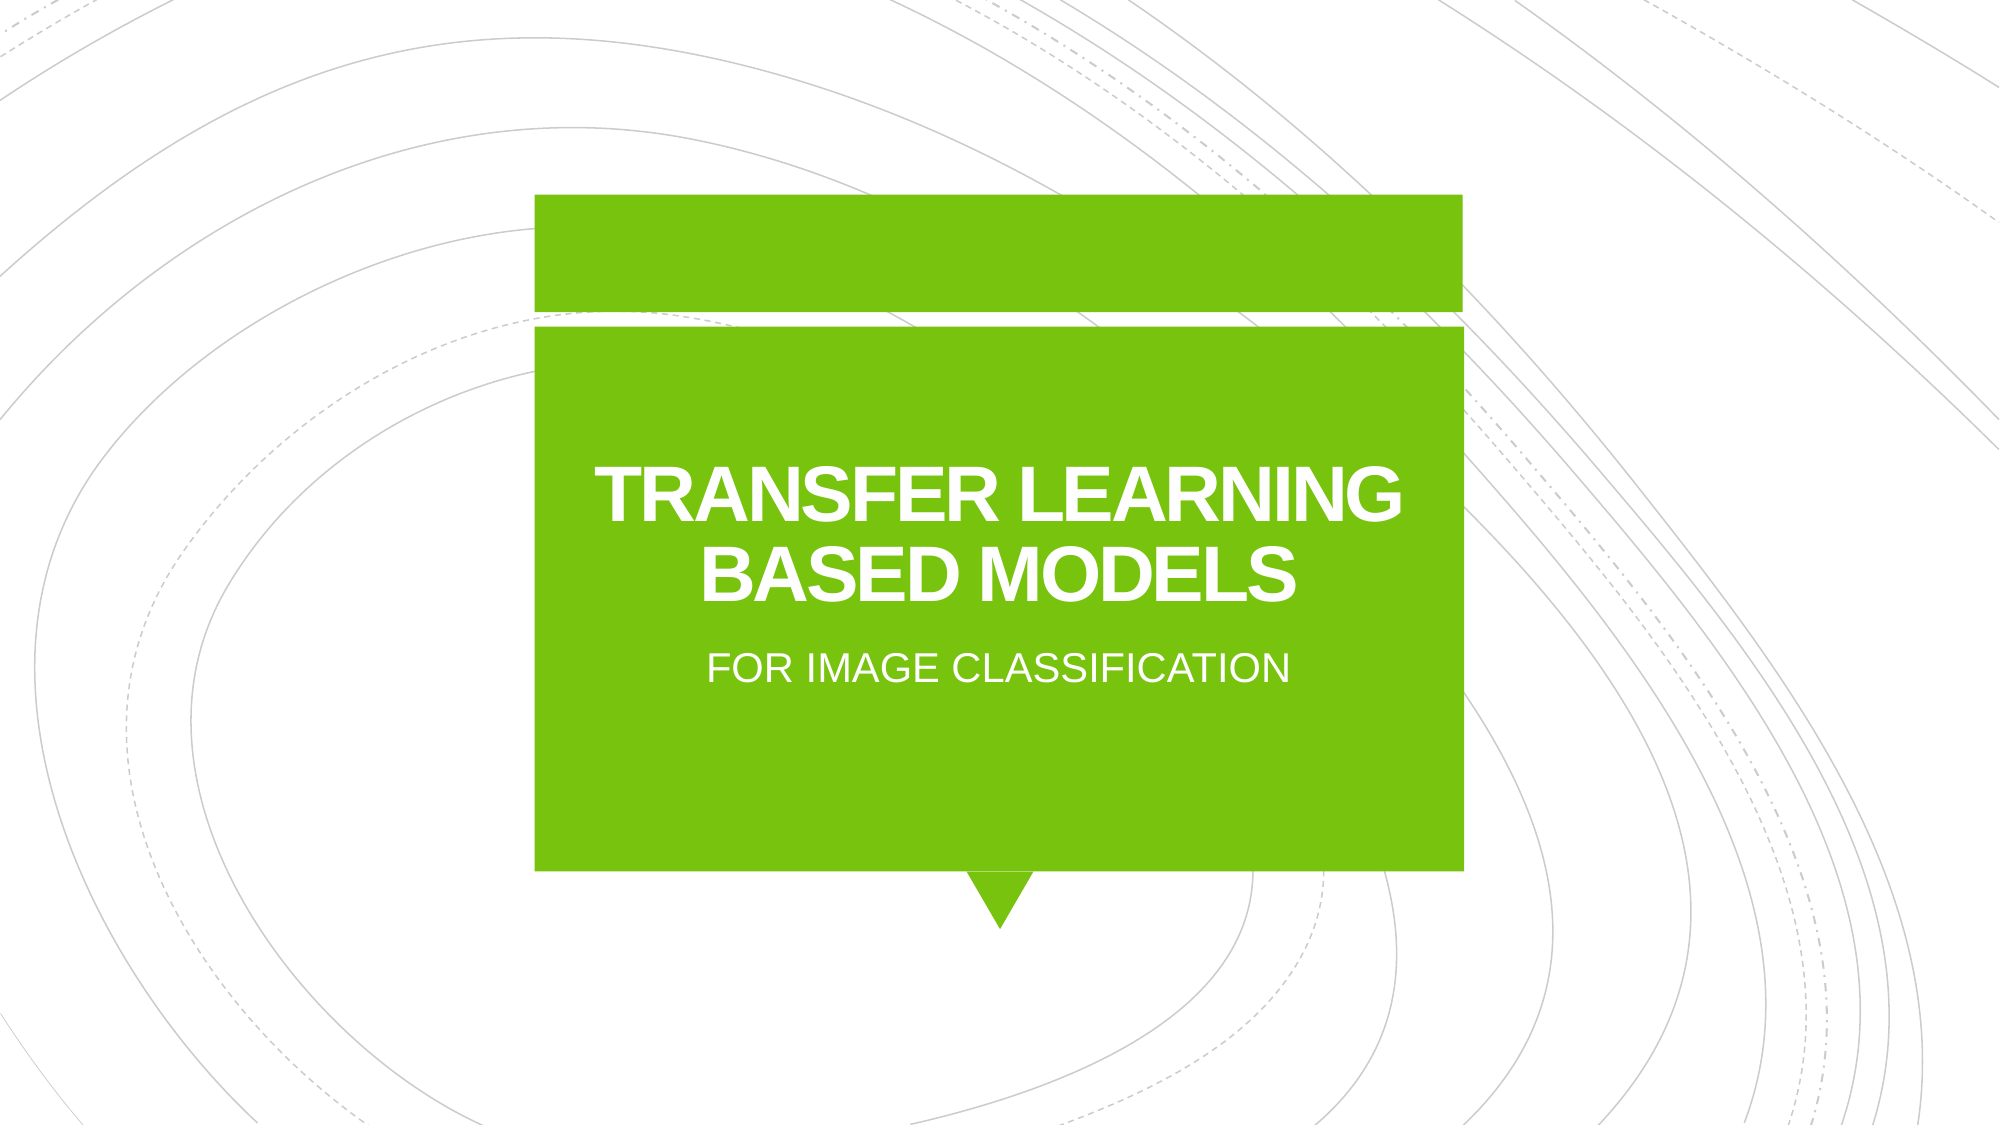

# TRANSFER LEARNING BASED MODELS
FOR IMAGE CLASSIFICATION